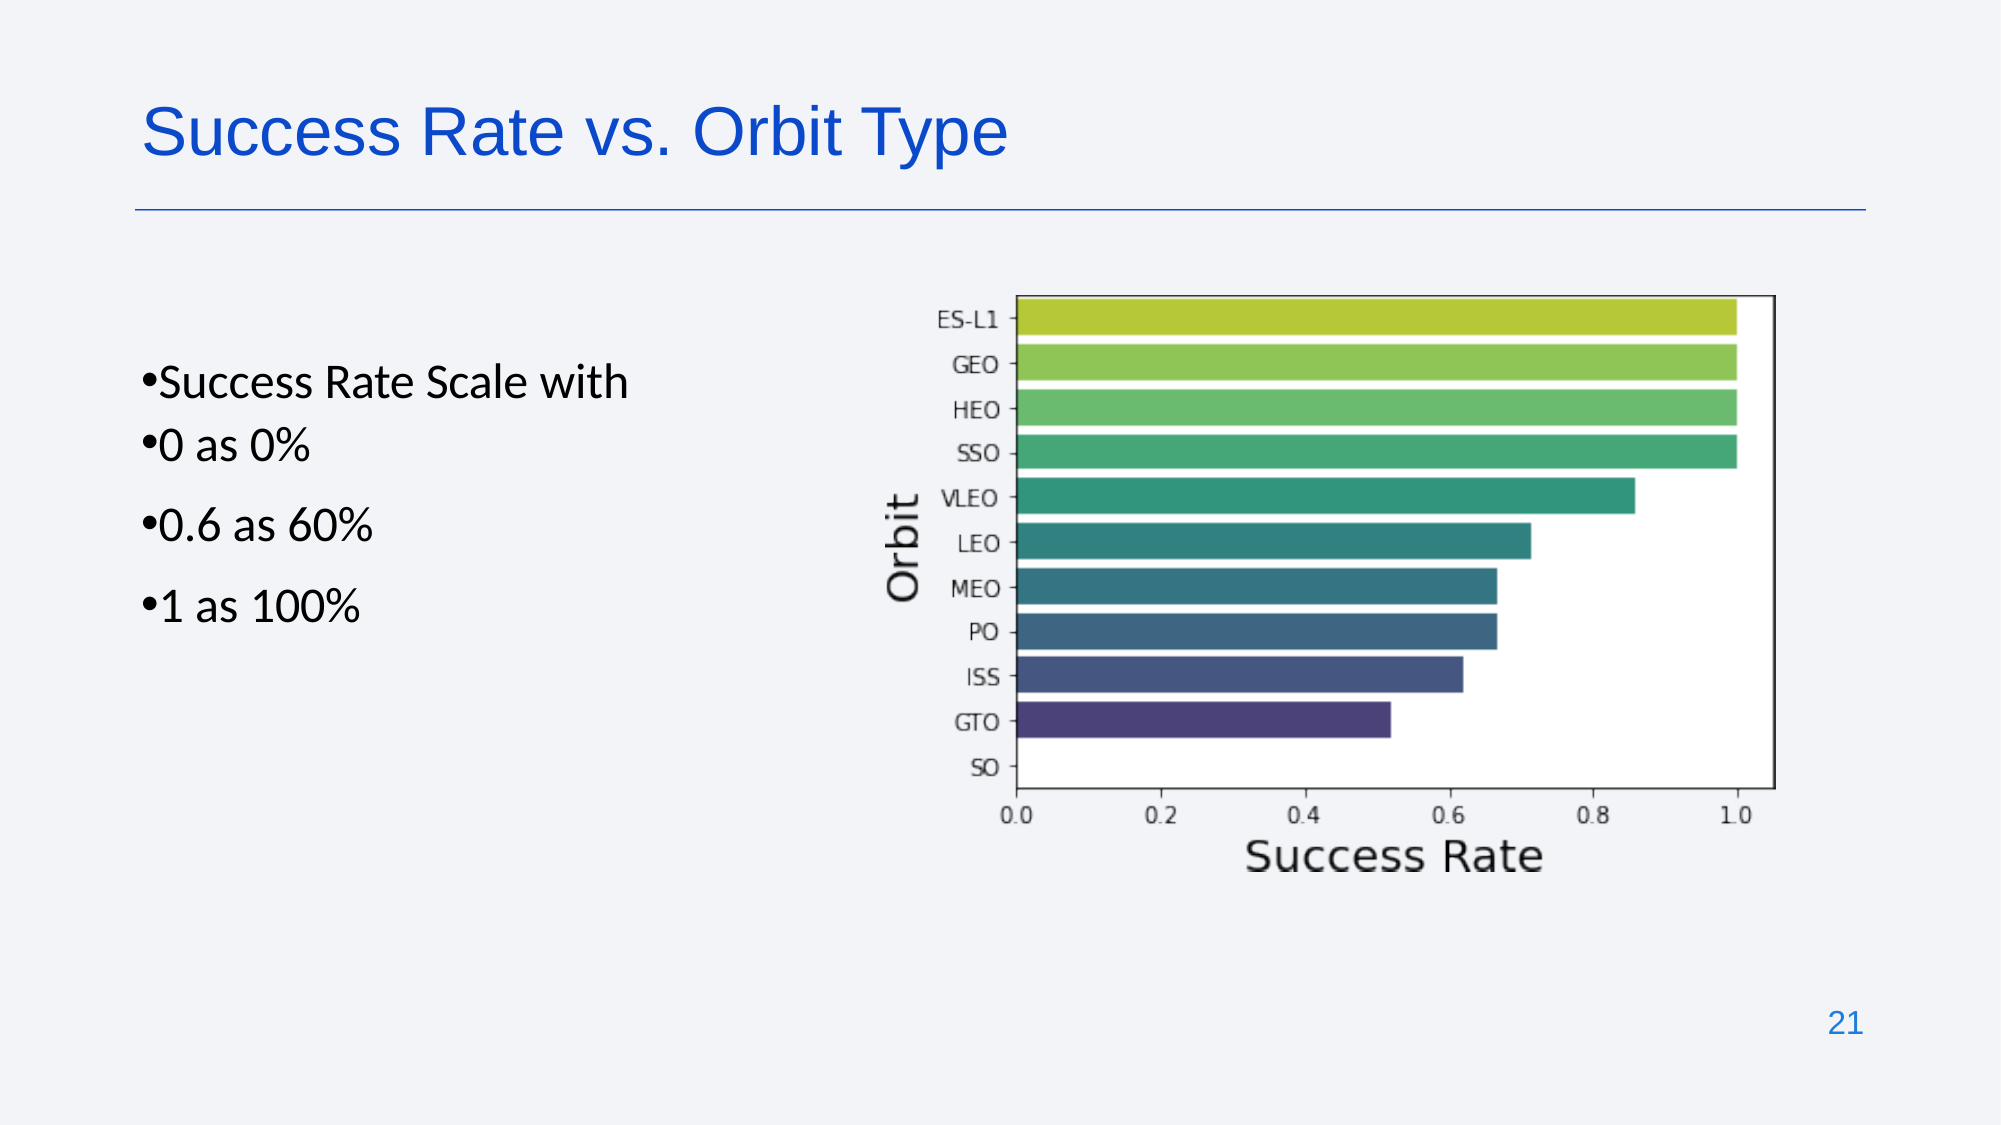

Success Rate vs. Orbit Type

Success Rate Scale with
0 as 0%
0.6 as 60%
1 as 100%
21